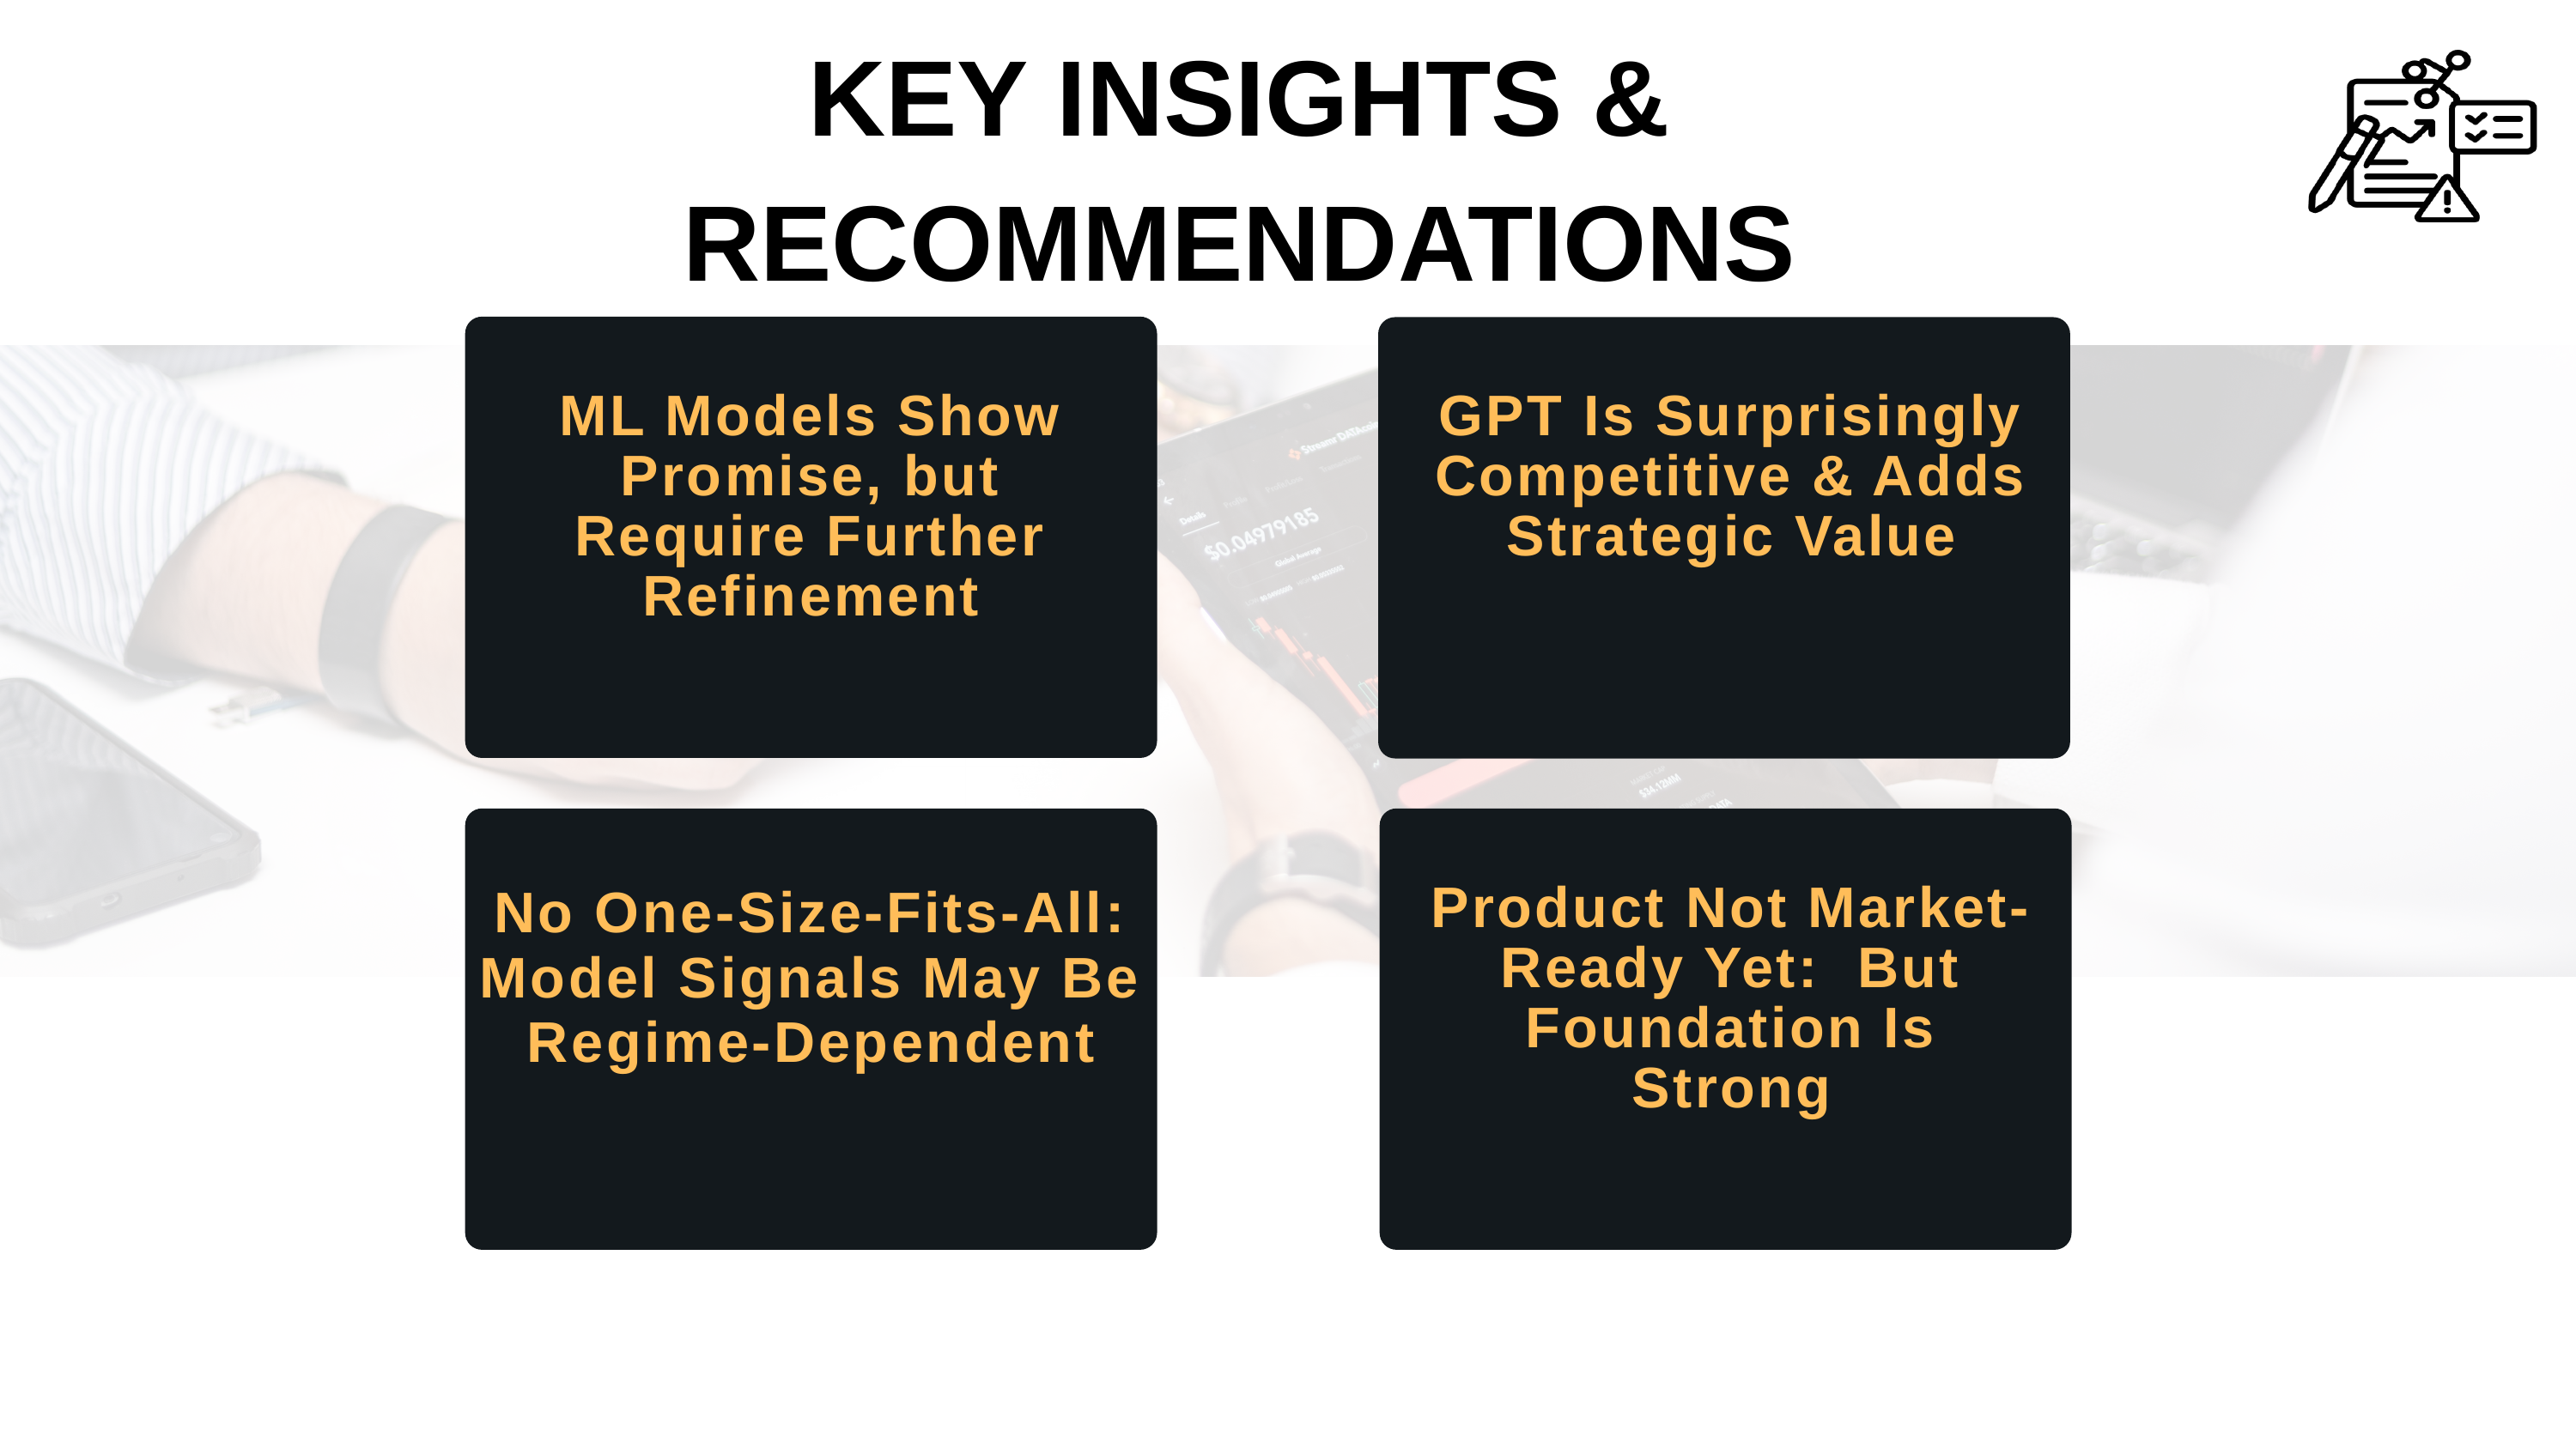

KEY INSIGHTS & RECOMMENDATIONS

ML Models Show Promise, but Require Further Refinement
GPT Is Surprisingly Competitive & Adds Strategic Value

No One-Size-Fits-All: Model Signals May Be Regime-Dependent
Product Not Market-Ready Yet:  But Foundation Is Strong